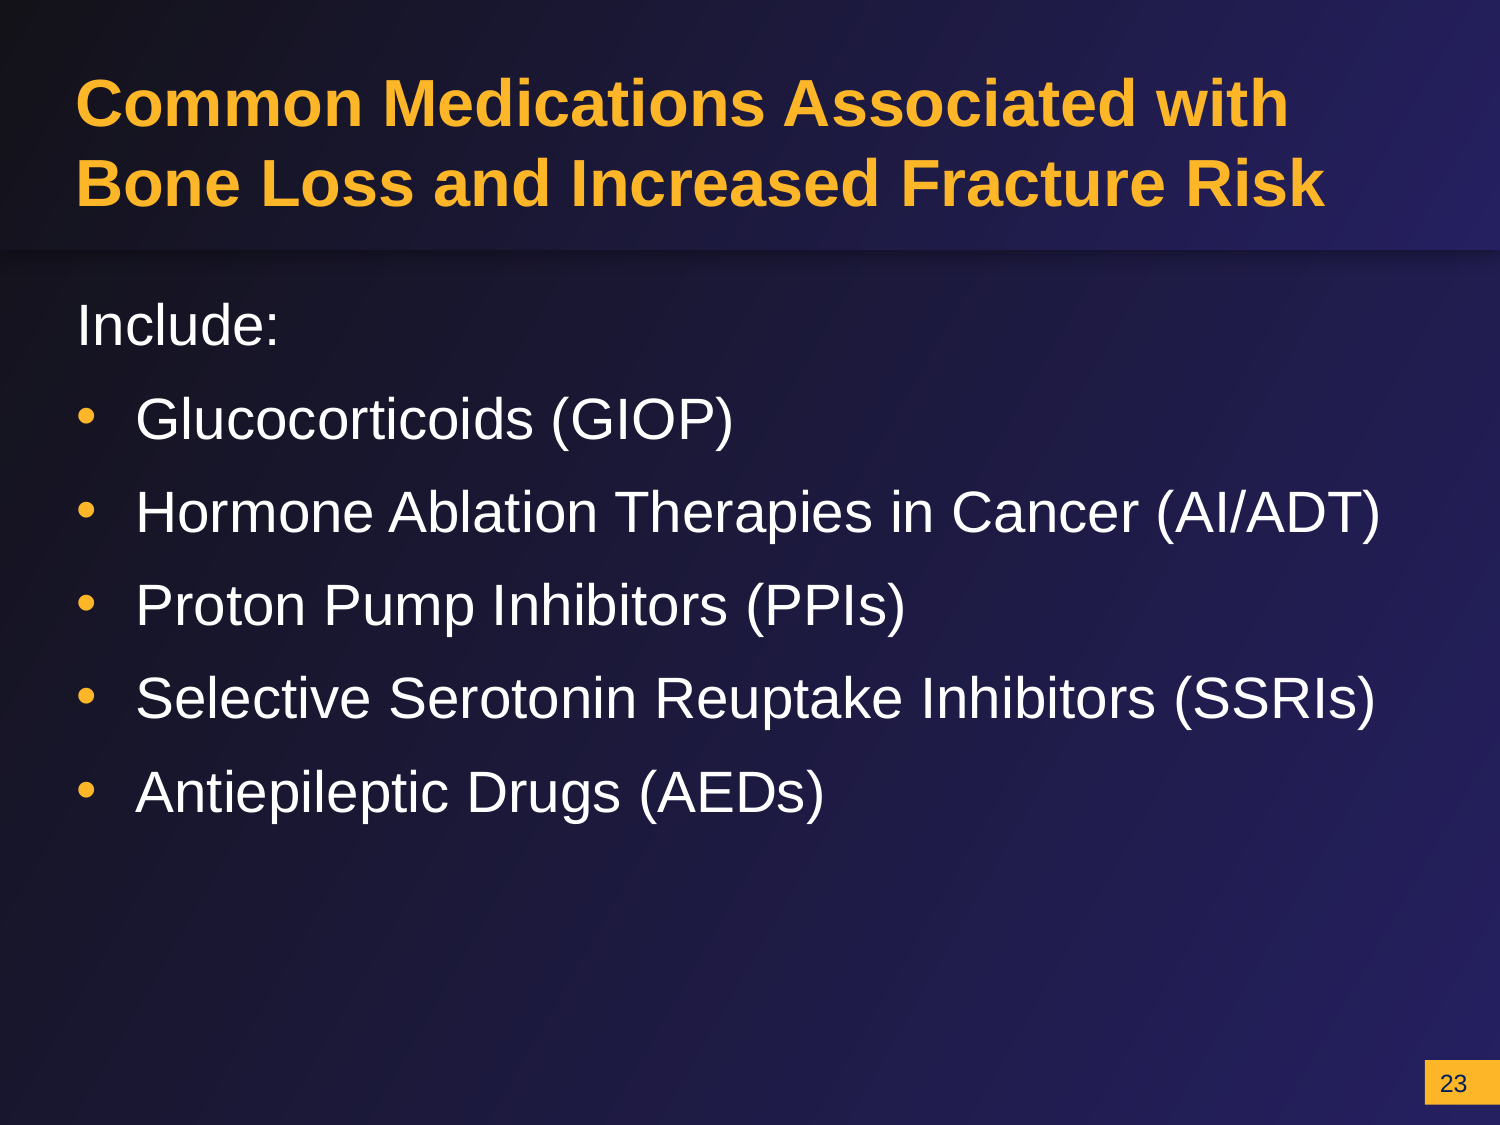

# Common Medications Associated with Bone Loss and Increased Fracture Risk
Include:
Glucocorticoids (GIOP)
Hormone Ablation Therapies in Cancer (AI/ADT)
Proton Pump Inhibitors (PPIs)
Selective Serotonin Reuptake Inhibitors (SSRIs)
Antiepileptic Drugs (AEDs)